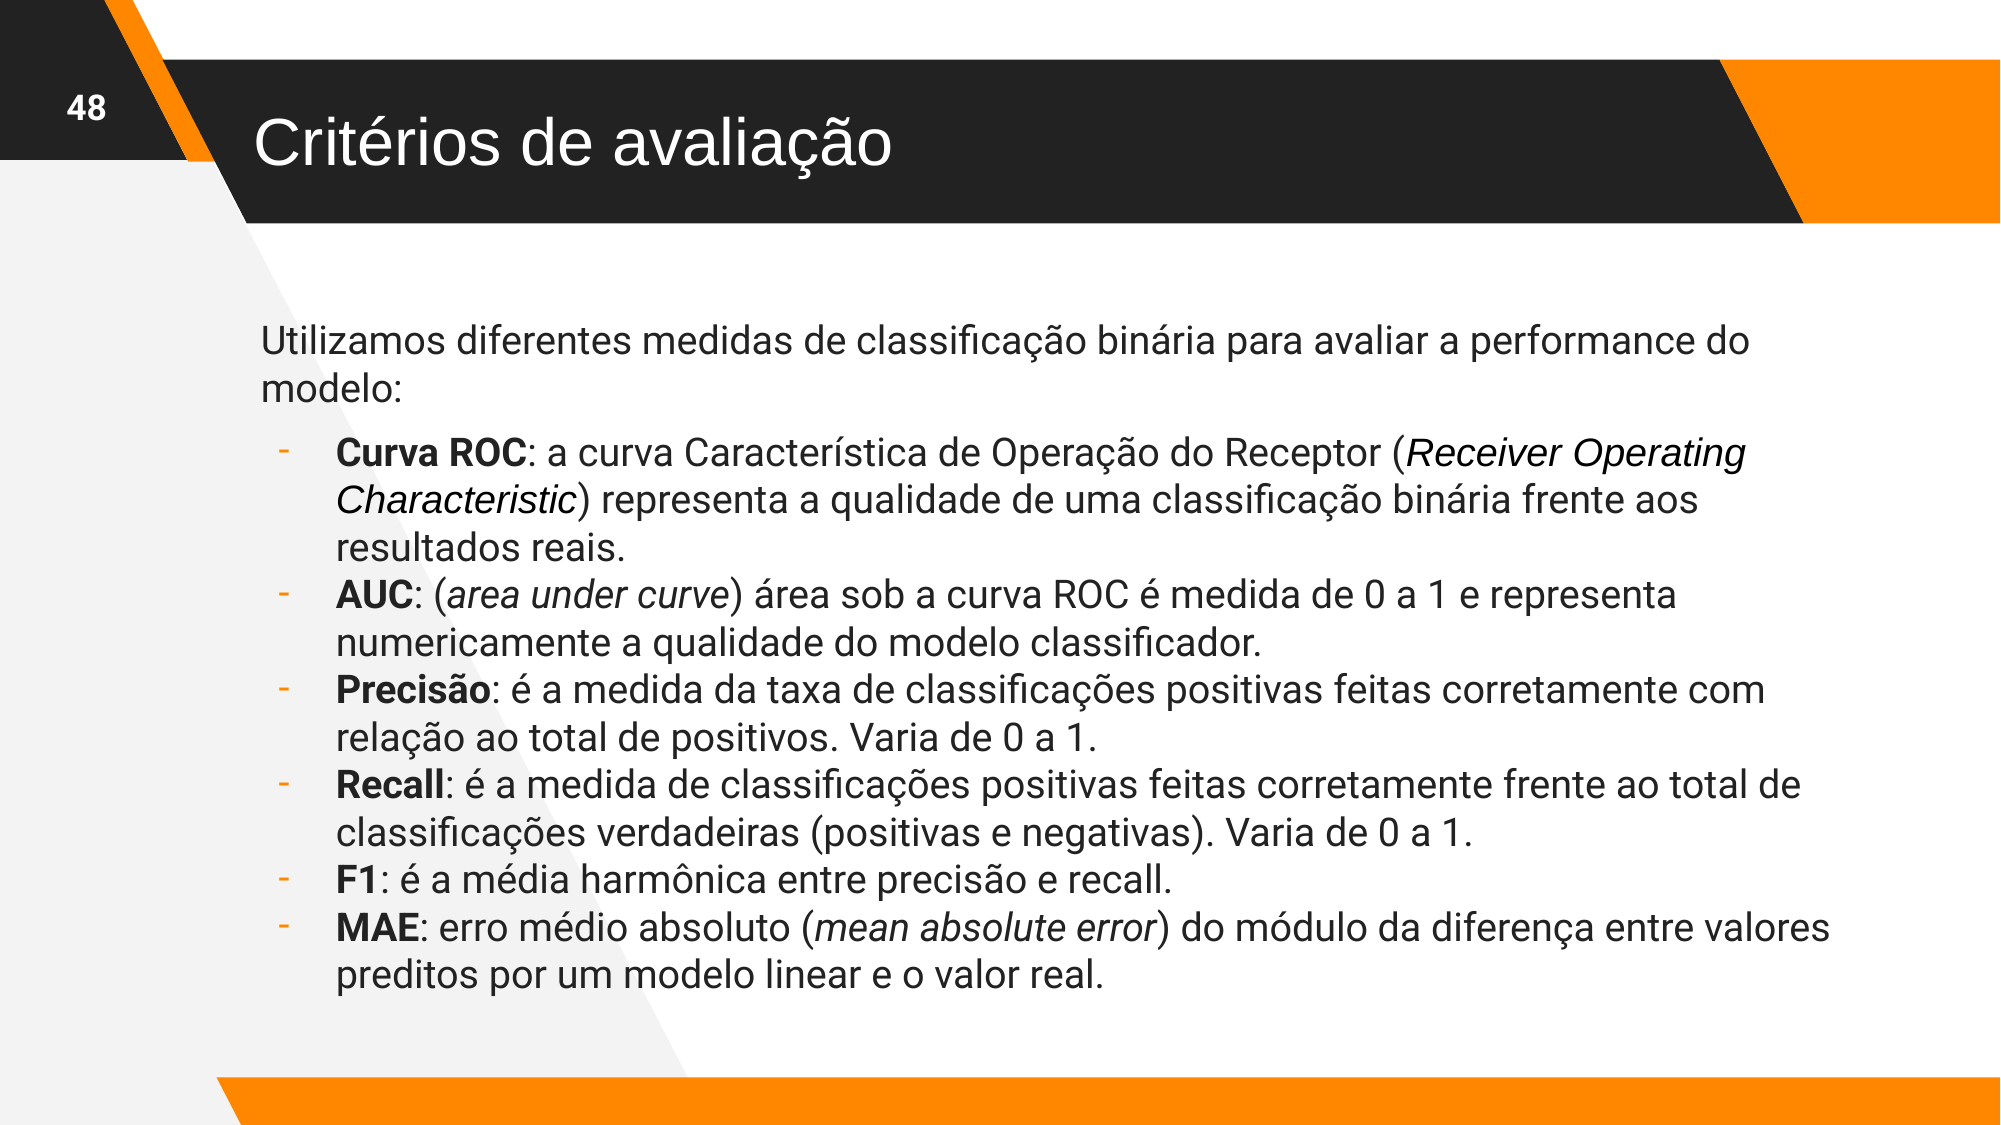

48
# Critérios de avaliação
Utilizamos diferentes medidas de classificação binária para avaliar a performance do modelo:
Curva ROC: a curva Característica de Operação do Receptor (Receiver Operating Characteristic) representa a qualidade de uma classificação binária frente aos resultados reais.
AUC: (area under curve) área sob a curva ROC é medida de 0 a 1 e representa numericamente a qualidade do modelo classificador.
Precisão: é a medida da taxa de classificações positivas feitas corretamente com relação ao total de positivos. Varia de 0 a 1.
Recall: é a medida de classificações positivas feitas corretamente frente ao total de classificações verdadeiras (positivas e negativas). Varia de 0 a 1.
F1: é a média harmônica entre precisão e recall.
MAE: erro médio absoluto (mean absolute error) do módulo da diferença entre valores preditos por um modelo linear e o valor real.